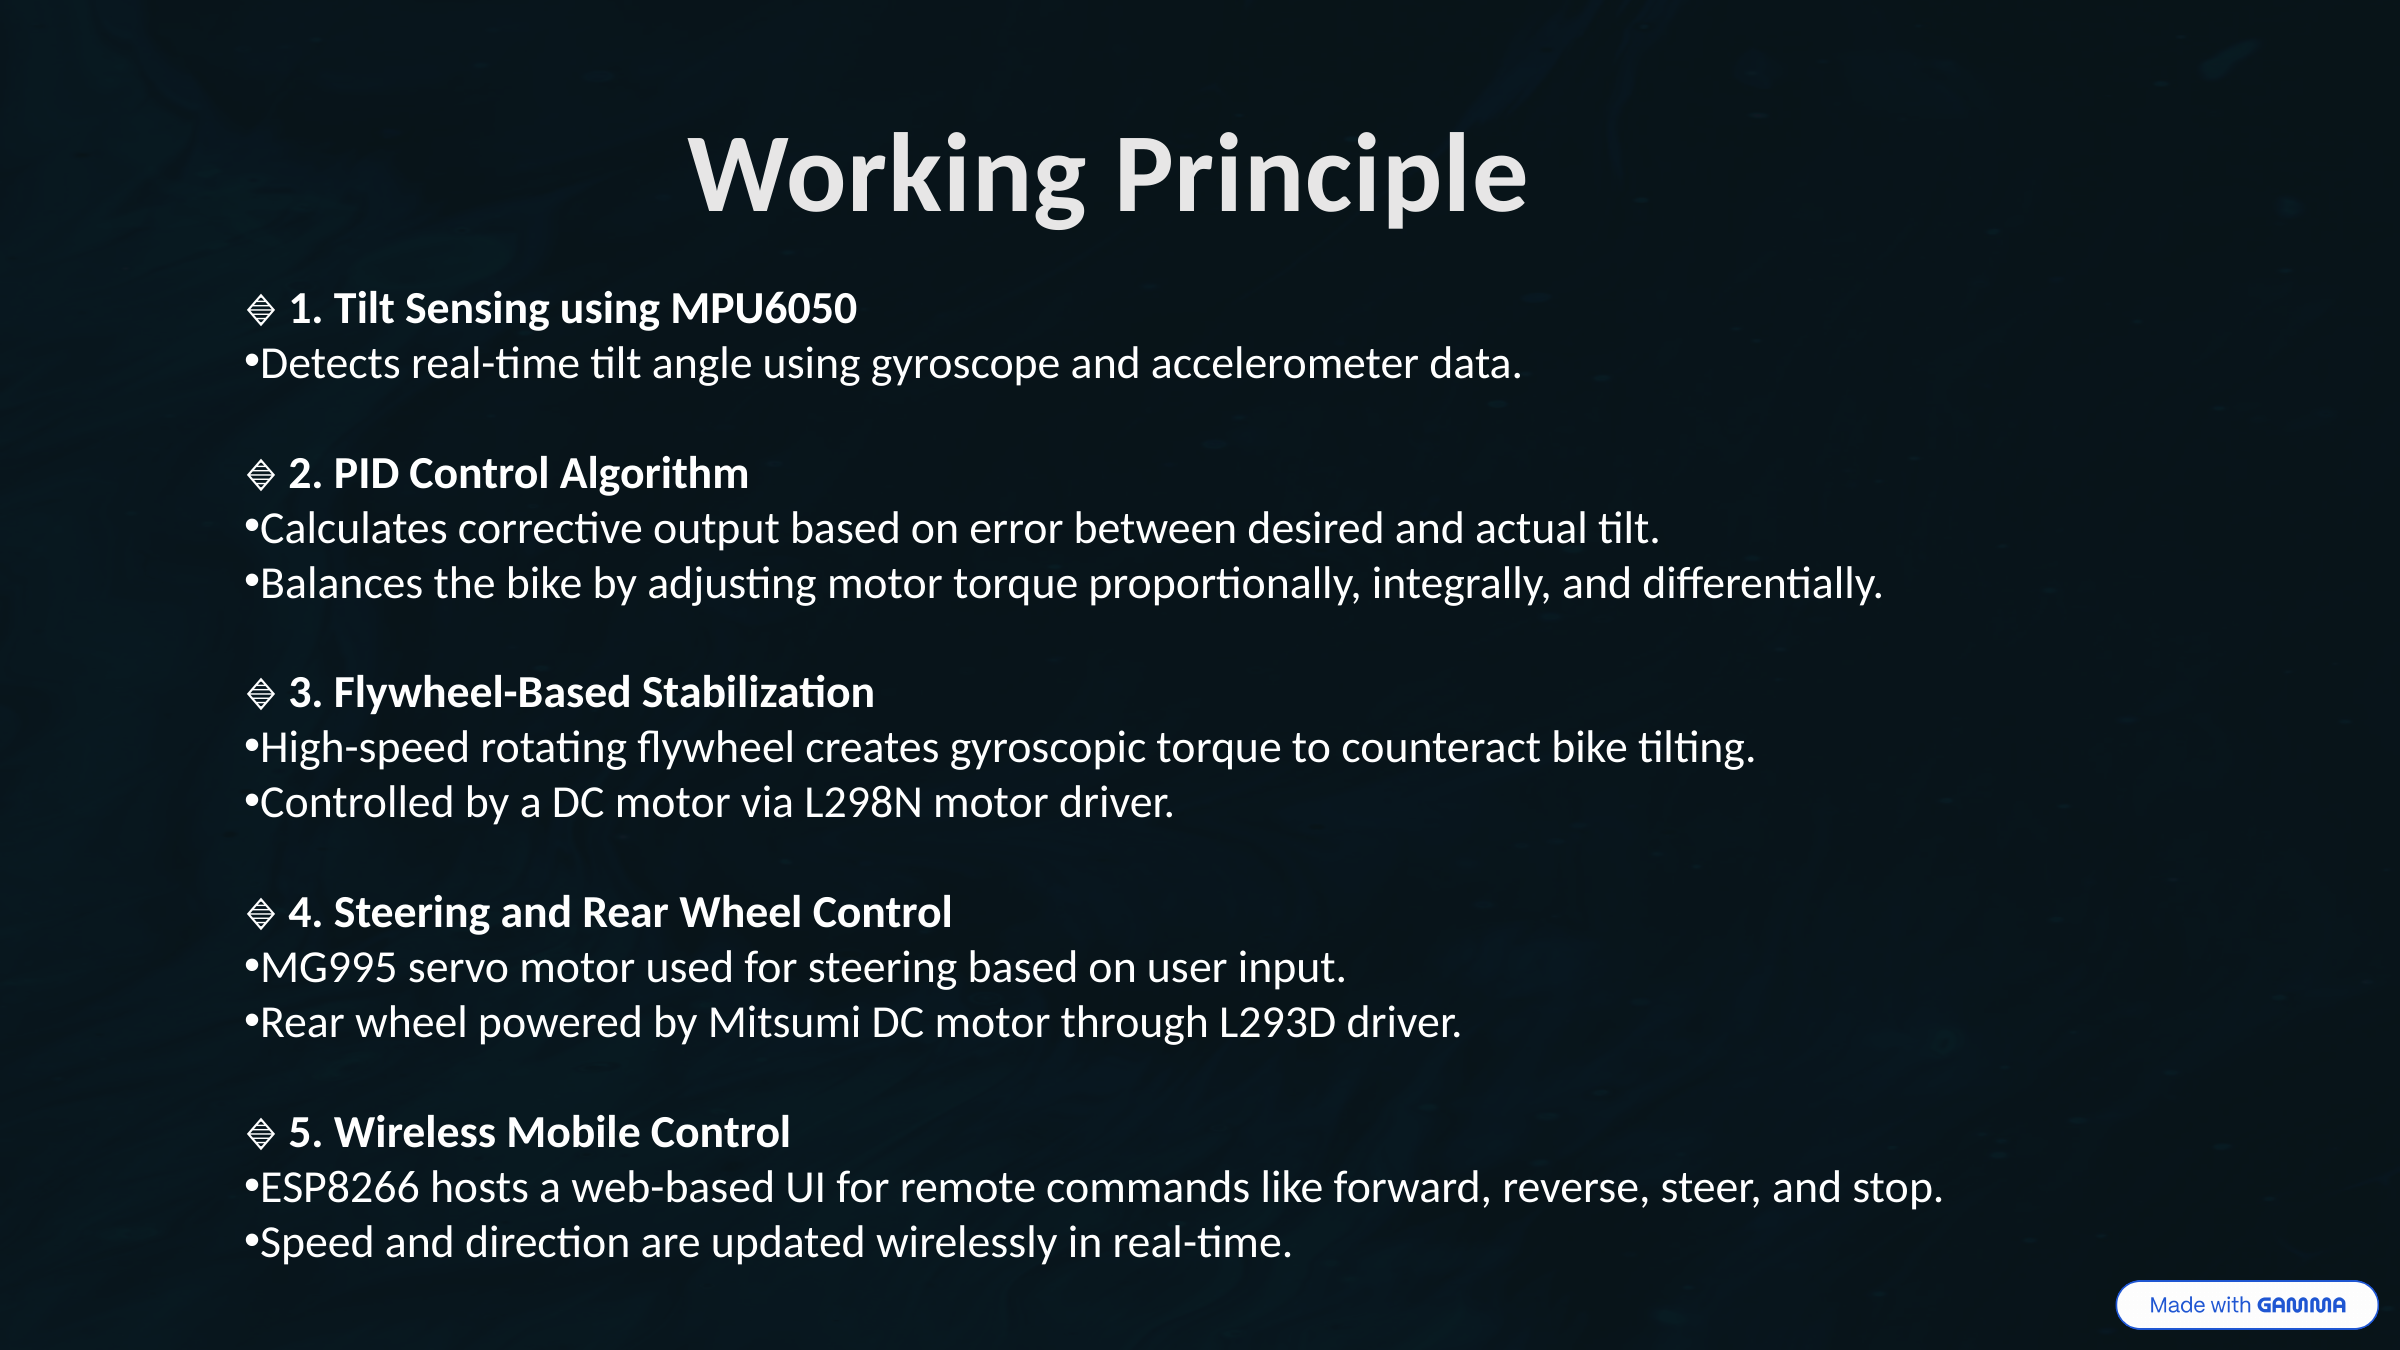

Working Principle
🔹 1. Tilt Sensing using MPU6050
Detects real-time tilt angle using gyroscope and accelerometer data.

🔹 2. PID Control Algorithm
Calculates corrective output based on error between desired and actual tilt.
Balances the bike by adjusting motor torque proportionally, integrally, and differentially.

🔹 3. Flywheel-Based Stabilization
High-speed rotating flywheel creates gyroscopic torque to counteract bike tilting.
Controlled by a DC motor via L298N motor driver.

🔹 4. Steering and Rear Wheel Control
MG995 servo motor used for steering based on user input.
Rear wheel powered by Mitsumi DC motor through L293D driver.

🔹 5. Wireless Mobile Control
ESP8266 hosts a web-based UI for remote commands like forward, reverse, steer, and stop.
Speed and direction are updated wirelessly in real-time.